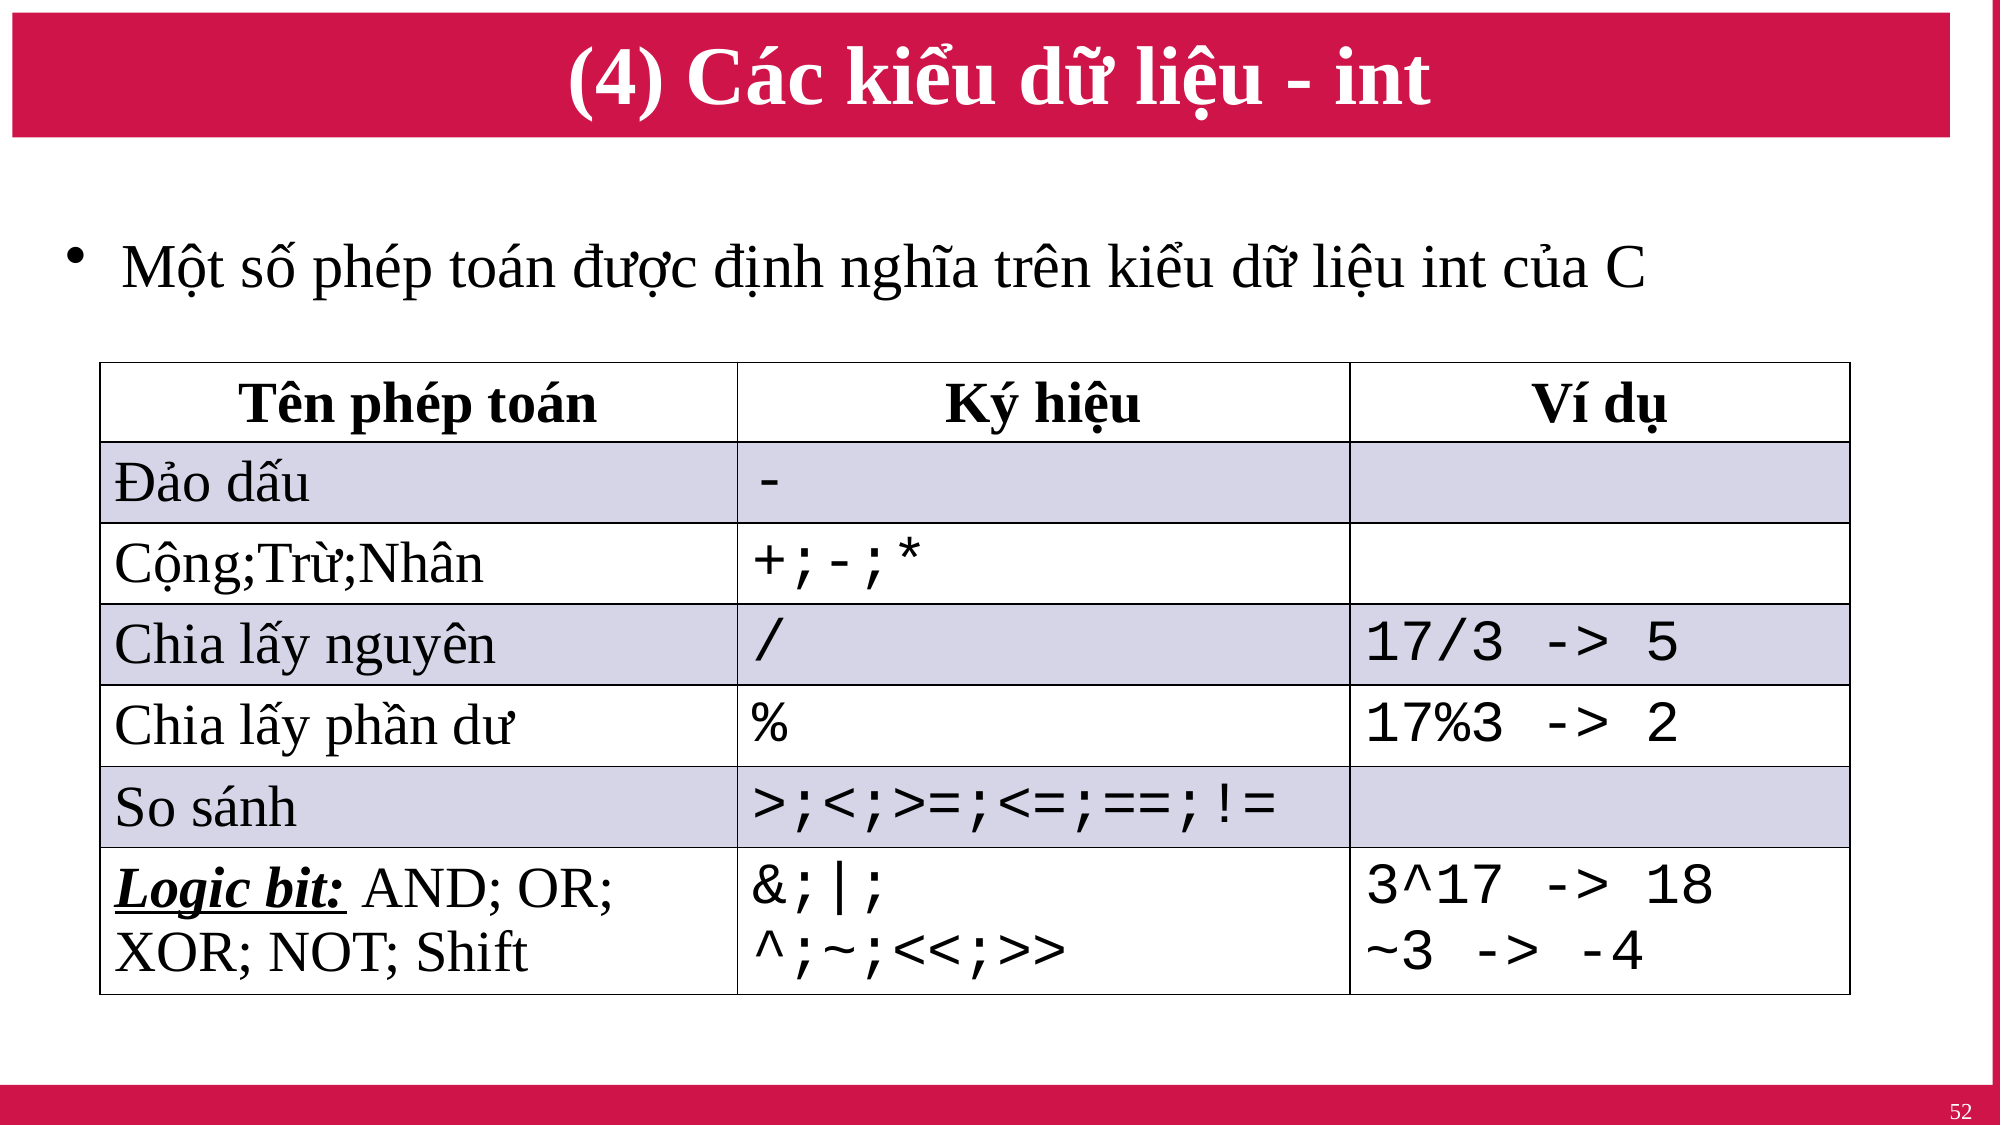

# (4) Các kiểu dữ liệu - int
Một số phép toán được định nghĩa trên kiểu dữ liệu int của C
| Tên phép toán | Ký hiệu | Ví dụ |
| --- | --- | --- |
| Đảo dấu | - |  |
| Cộng;Trừ;Nhân | +;-;\* |  |
| Chia lấy nguyên | / | 17/3 -> 5 |
| Chia lấy phần dư | % | 17%3 -> 2 |
| So sánh | >;<;>=;<=;==;!= |  |
| Logic bit: AND; OR; XOR; NOT; Shift | &;|; ^;~;<<;>> | 3^17 -> 18 ~3 -> -4 |
52